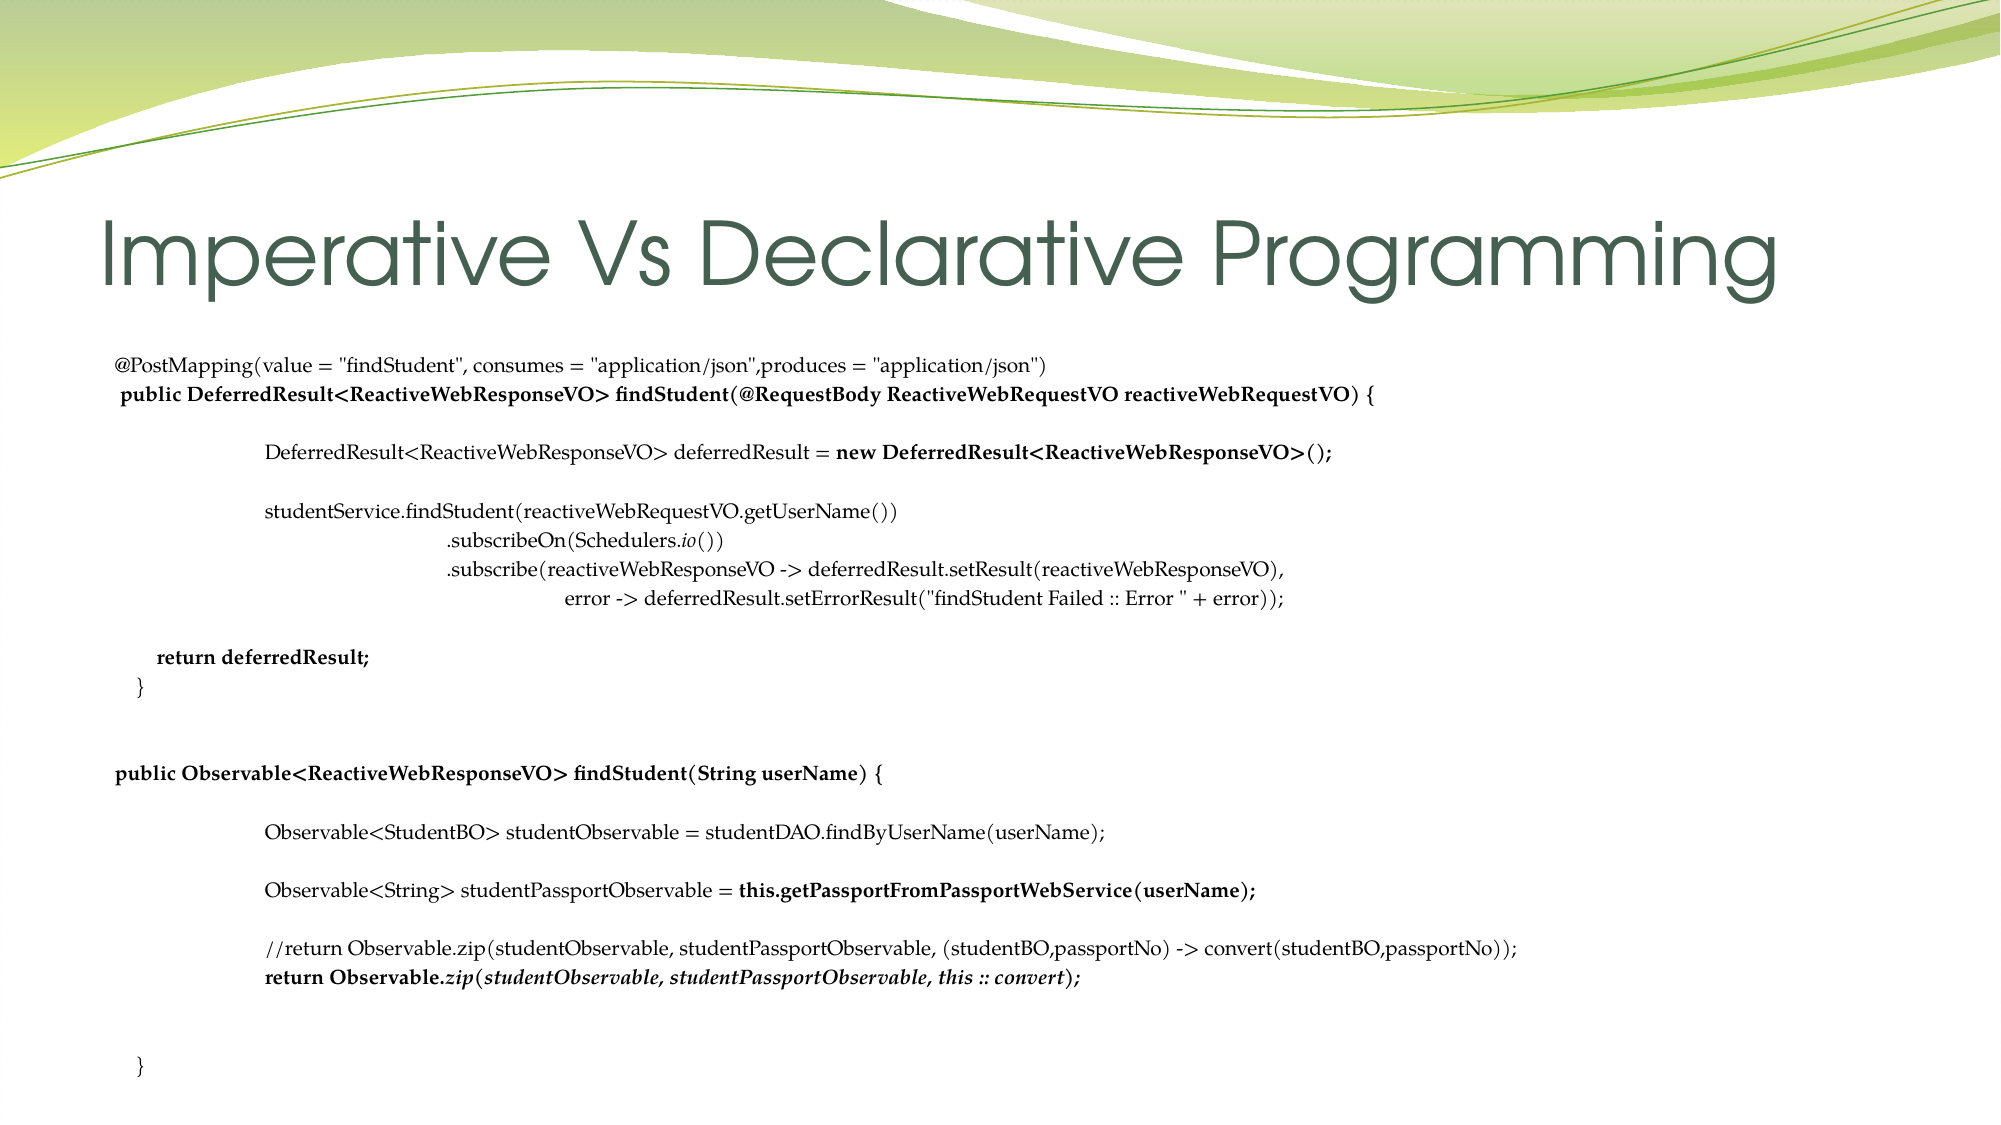

# Imperative Vs Declarative Programming

@PostMapping(value = "findStudent", consumes = "application/json",produces = "application/json")
 public DeferredResult<ReactiveWebResponseVO> findStudent(@RequestBody ReactiveWebRequestVO reactiveWebRequestVO) {

	DeferredResult<ReactiveWebResponseVO> deferredResult = new DeferredResult<ReactiveWebResponseVO>();

	studentService.findStudent(reactiveWebRequestVO.getUserName())
		      .subscribeOn(Schedulers.io())
		      .subscribe(reactiveWebResponseVO -> deferredResult.setResult(reactiveWebResponseVO),
			error -> deferredResult.setErrorResult("findStudent Failed :: Error " + error));

        return deferredResult;
    }

public Observable<ReactiveWebResponseVO> findStudent(String userName) {

	Observable<StudentBO> studentObservable = studentDAO.findByUserName(userName);

	Observable<String> studentPassportObservable = this.getPassportFromPassportWebService(userName);

	//return Observable.zip(studentObservable, studentPassportObservable, (studentBO,passportNo) -> convert(studentBO,passportNo));
	return Observable.zip(studentObservable, studentPassportObservable, this :: convert);

    }